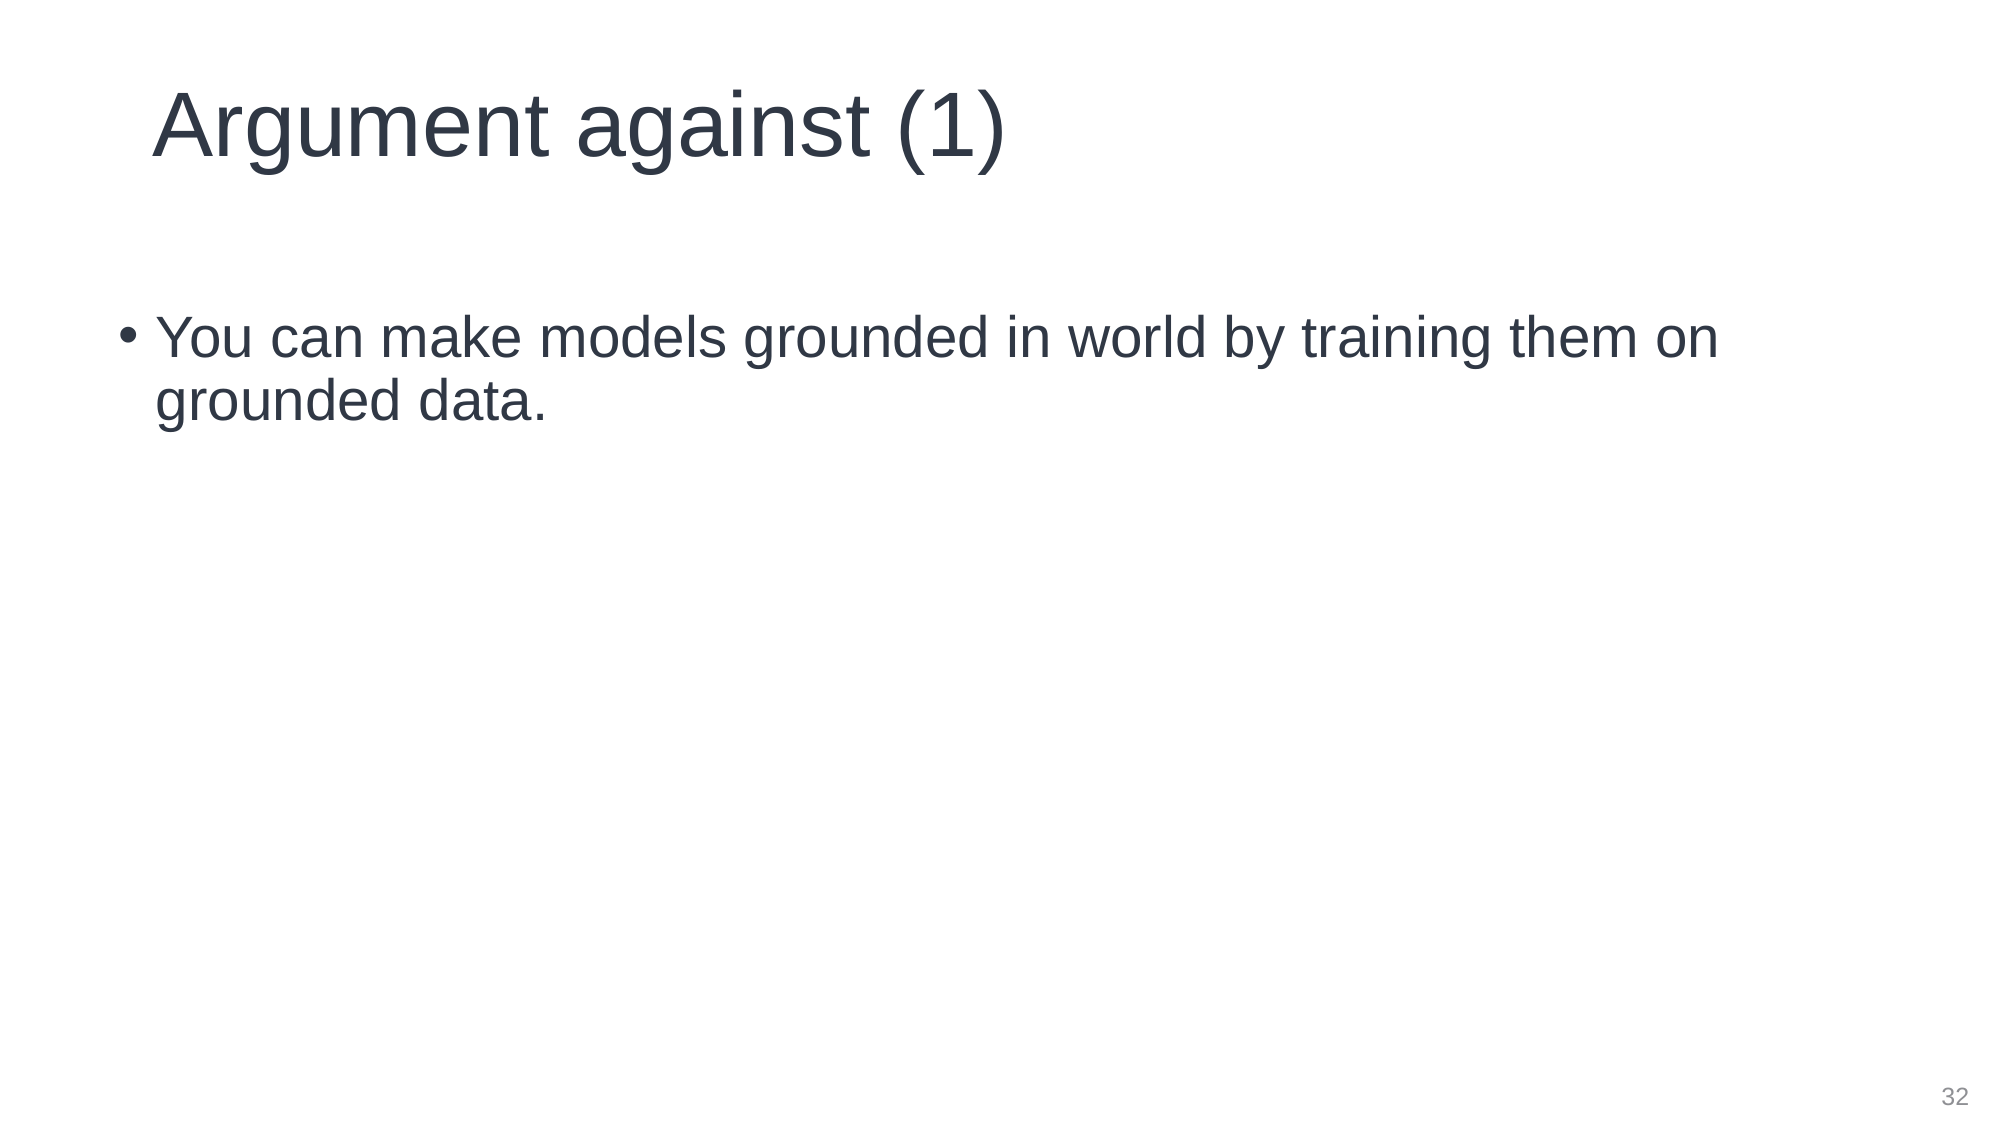

# Argument against (1)
You can make models grounded in world by training them on grounded data.
32